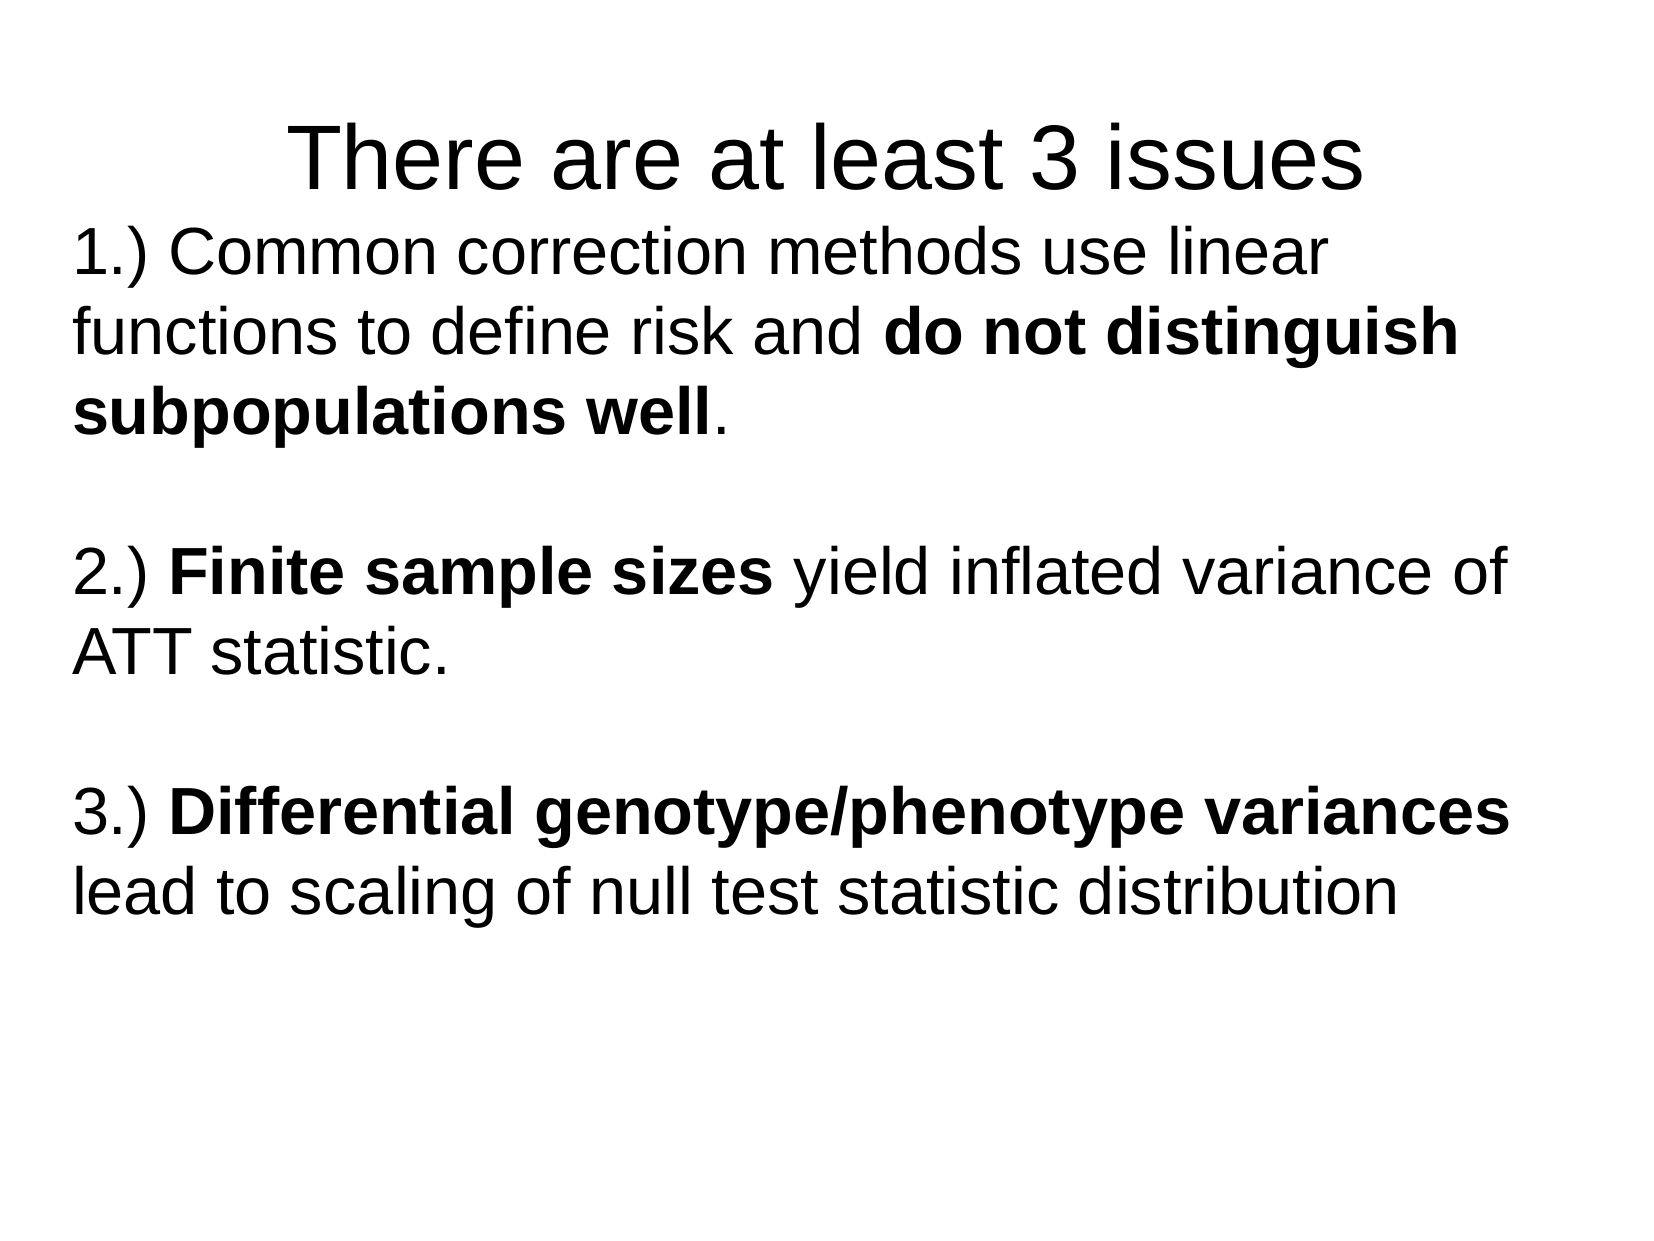

There are at least 3 issues
1.) Common correction methods use linear functions to define risk and do not distinguish subpopulations well.

2.) Finite sample sizes yield inflated variance of ATT statistic.

3.) Differential genotype/phenotype variances lead to scaling of null test statistic distribution